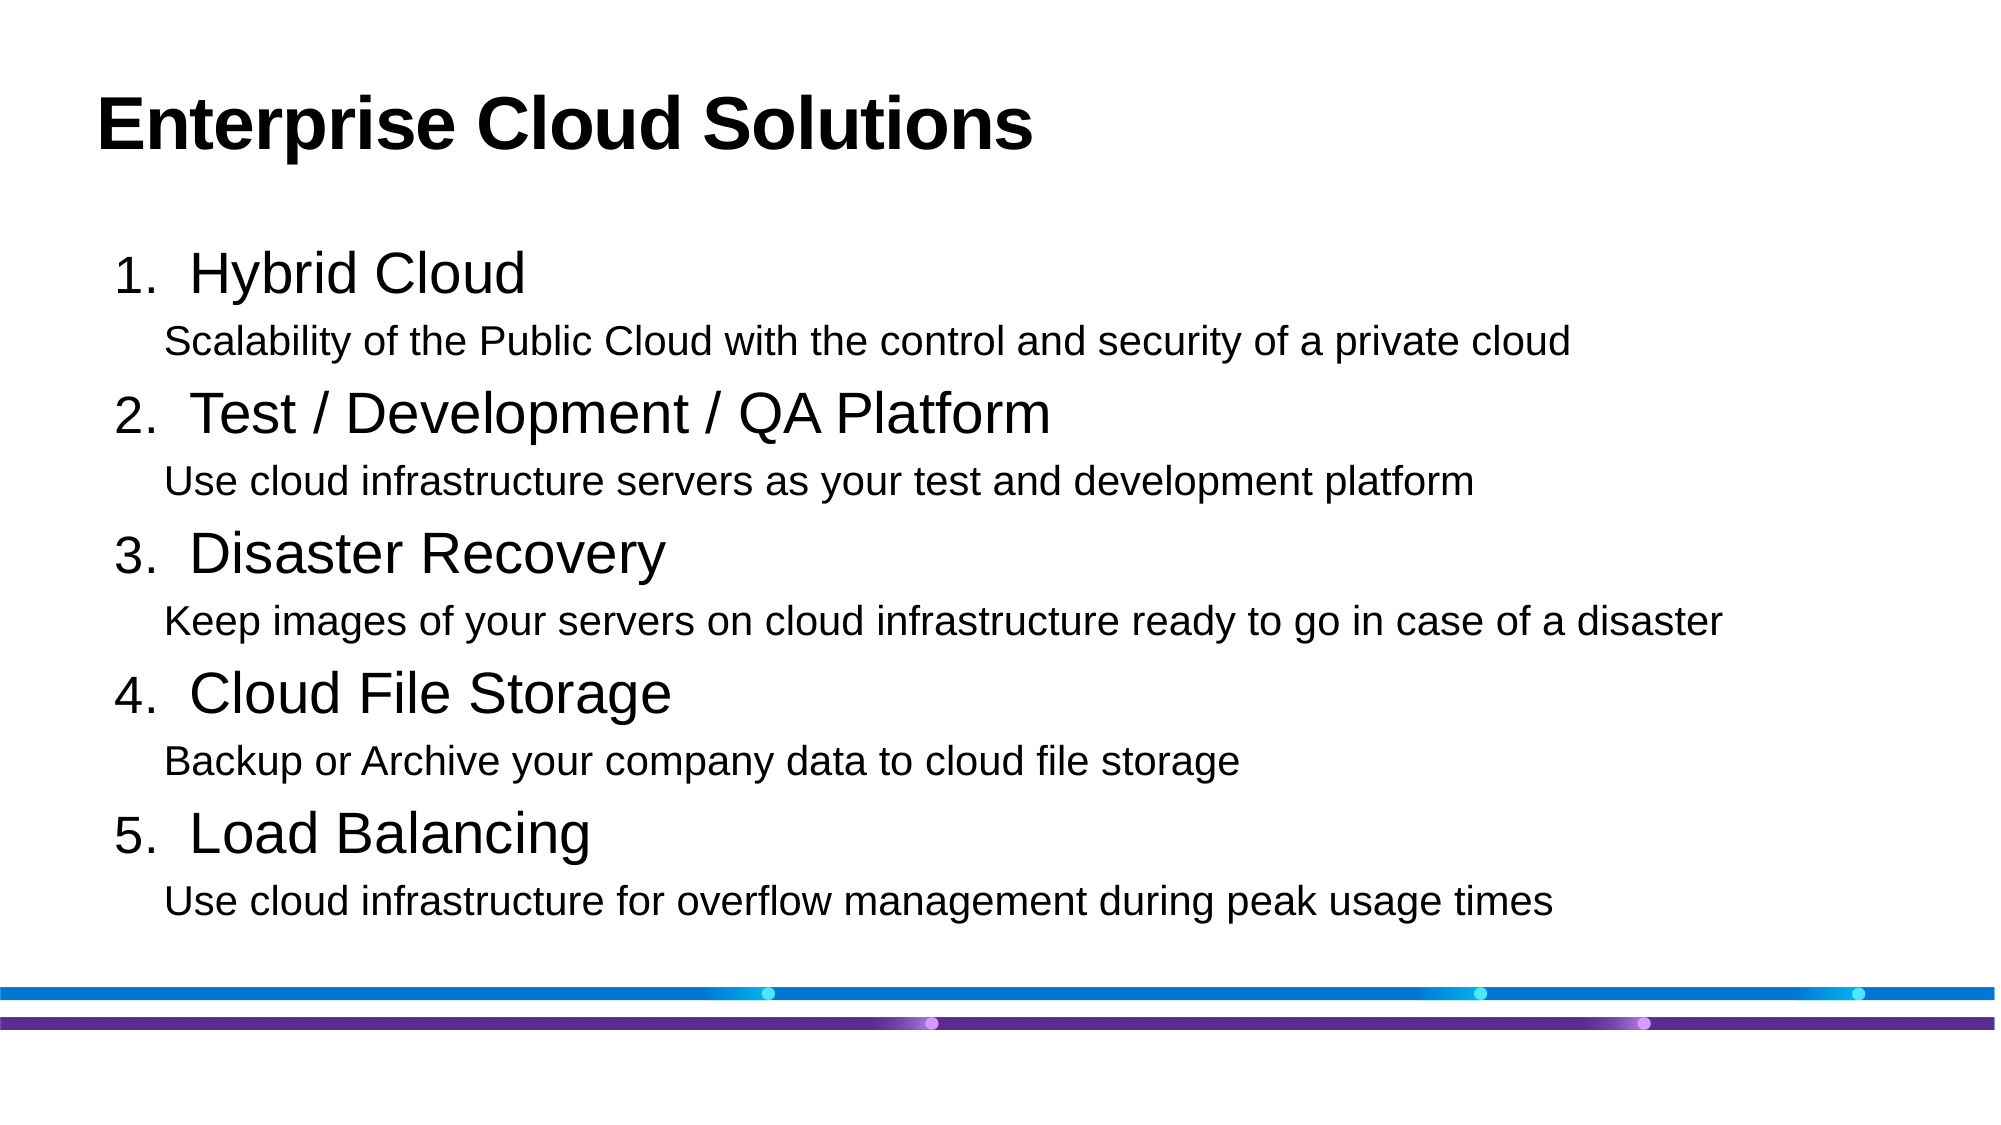

# Enterprise Cloud Solutions
Hybrid Cloud
Scalability of the Public Cloud with the control and security of a private cloud
Test / Development / QA Platform
Use cloud infrastructure servers as your test and development platform
Disaster Recovery
Keep images of your servers on cloud infrastructure ready to go in case of a disaster
Cloud File Storage
Backup or Archive your company data to cloud file storage
Load Balancing
Use cloud infrastructure for overflow management during peak usage times